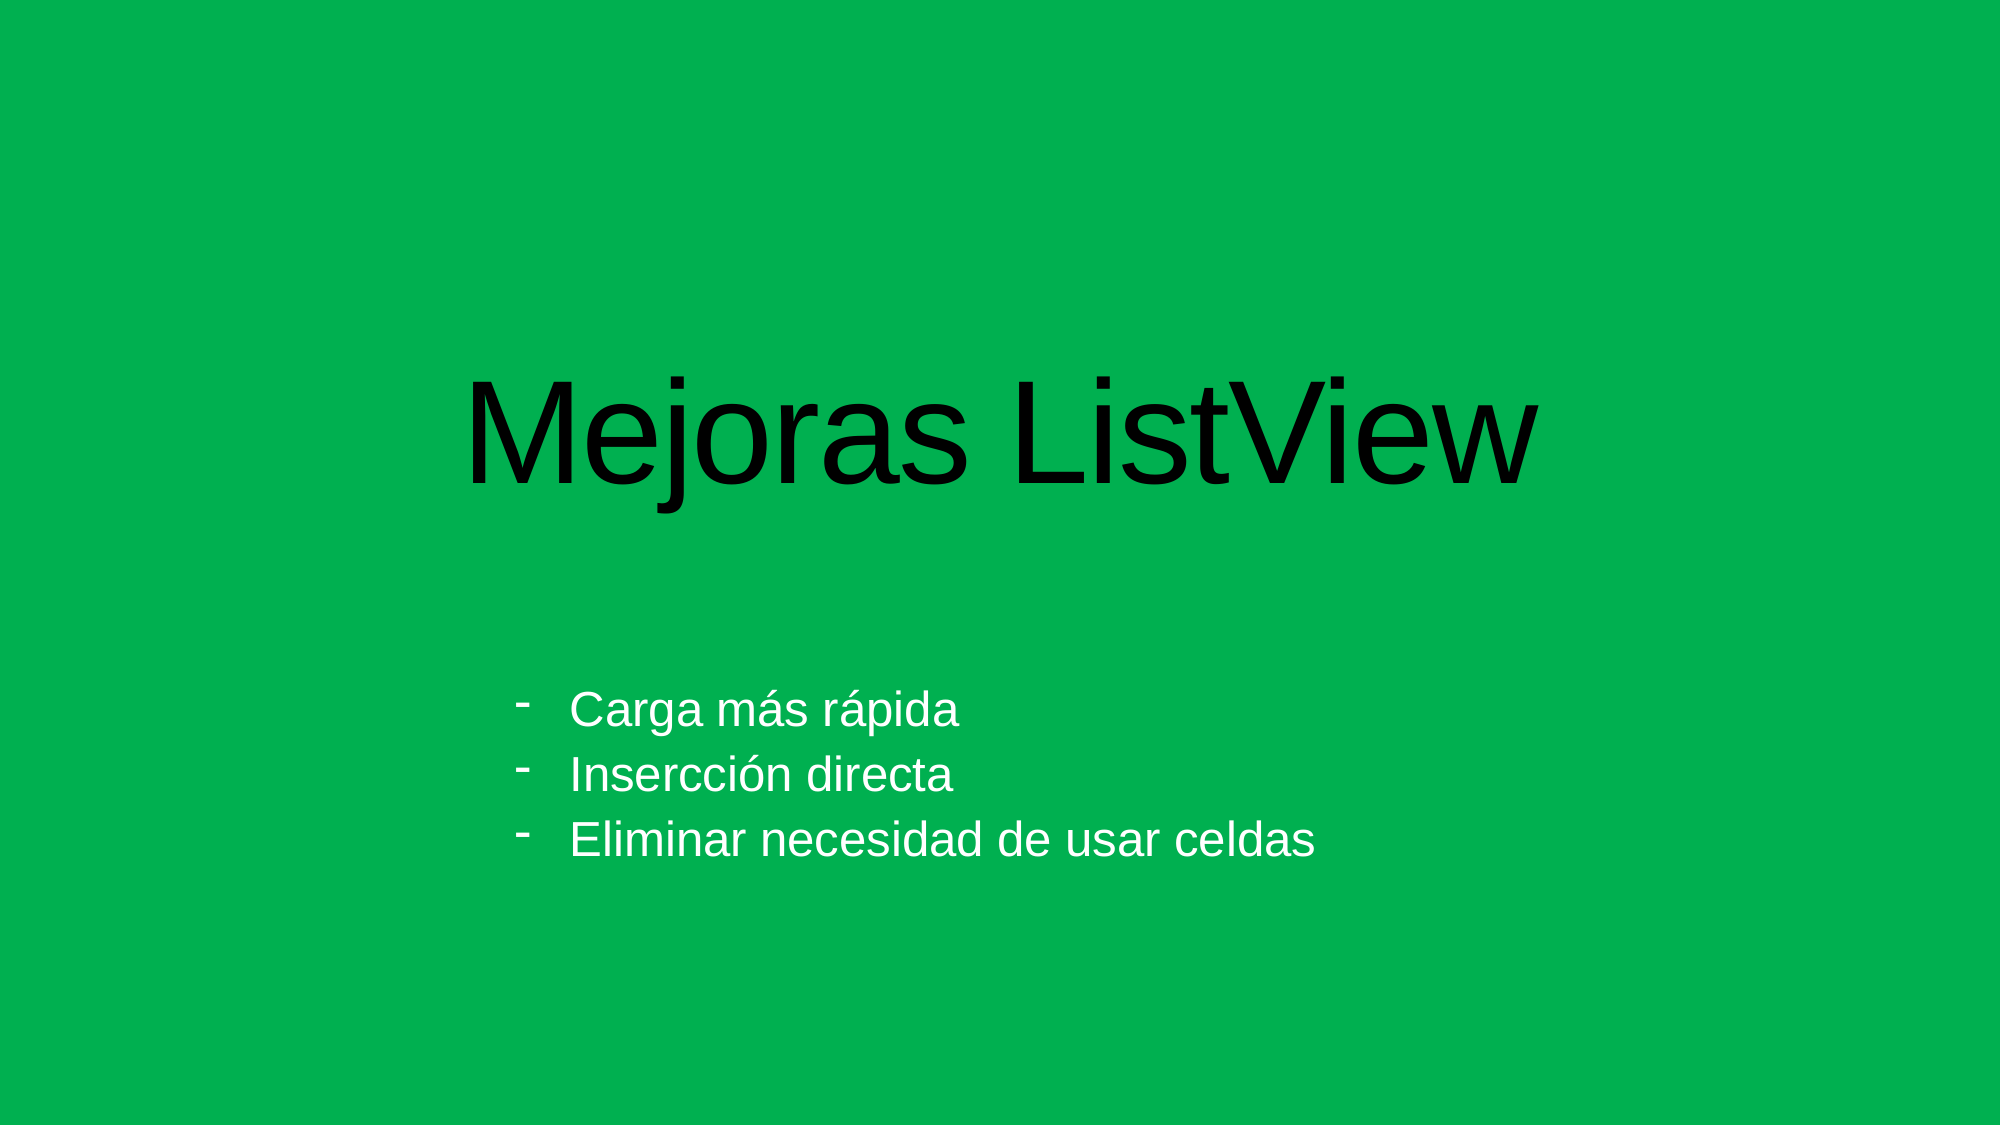

# Mejoras ListView
Carga más rápida
Insercción directa
Eliminar necesidad de usar celdas